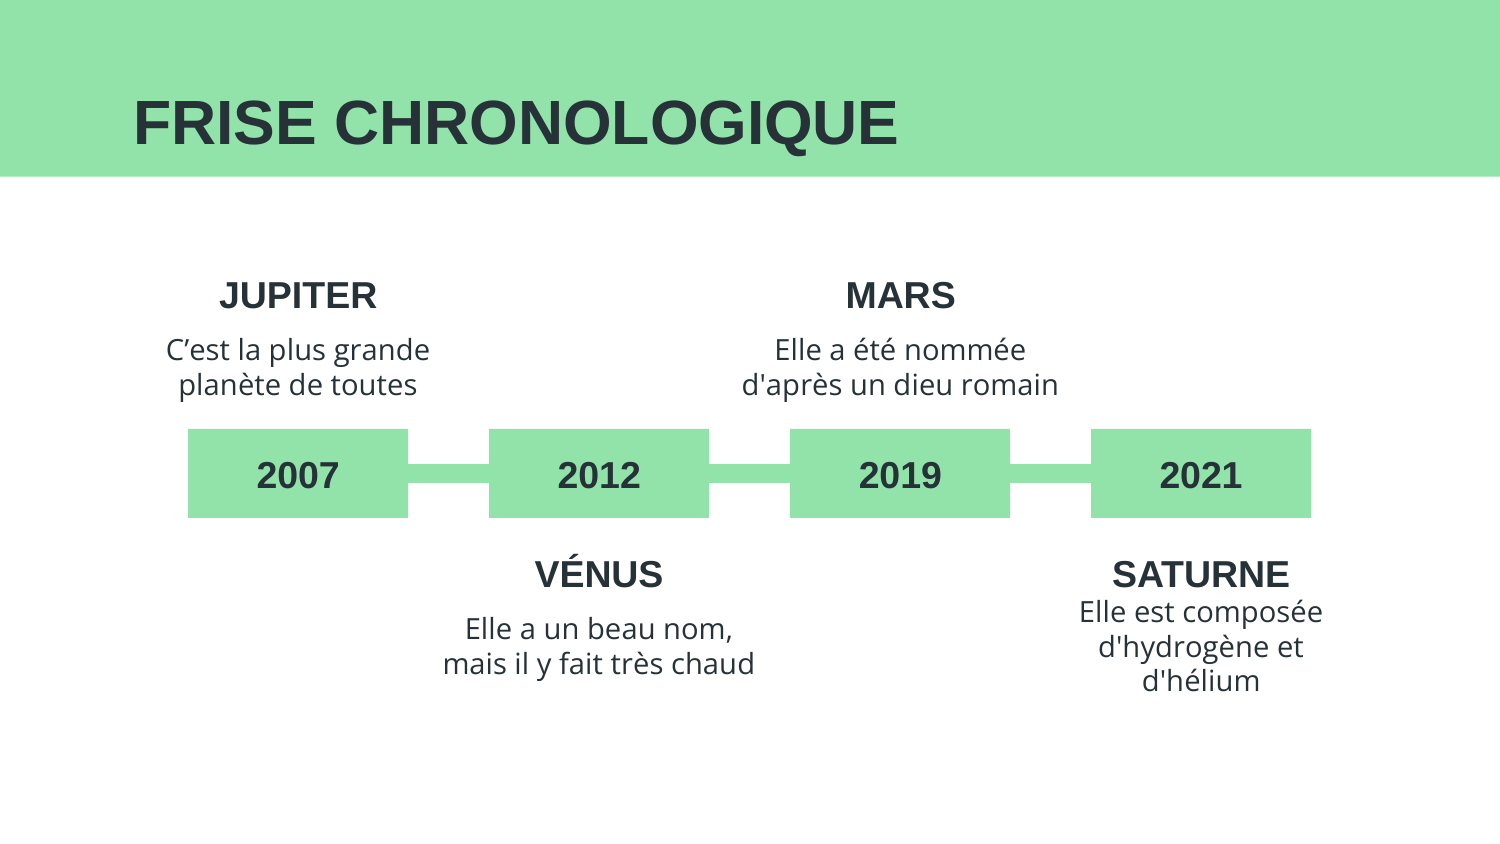

# FRISE CHRONOLOGIQUE
JUPITER
MARS
C’est la plus grande planète de toutes
Elle a été nommée d'après un dieu romain
2007
2012
2019
2021
VÉNUS
SATURNE
Elle a un beau nom, mais il y fait très chaud
Elle est composée d'hydrogène et d'hélium